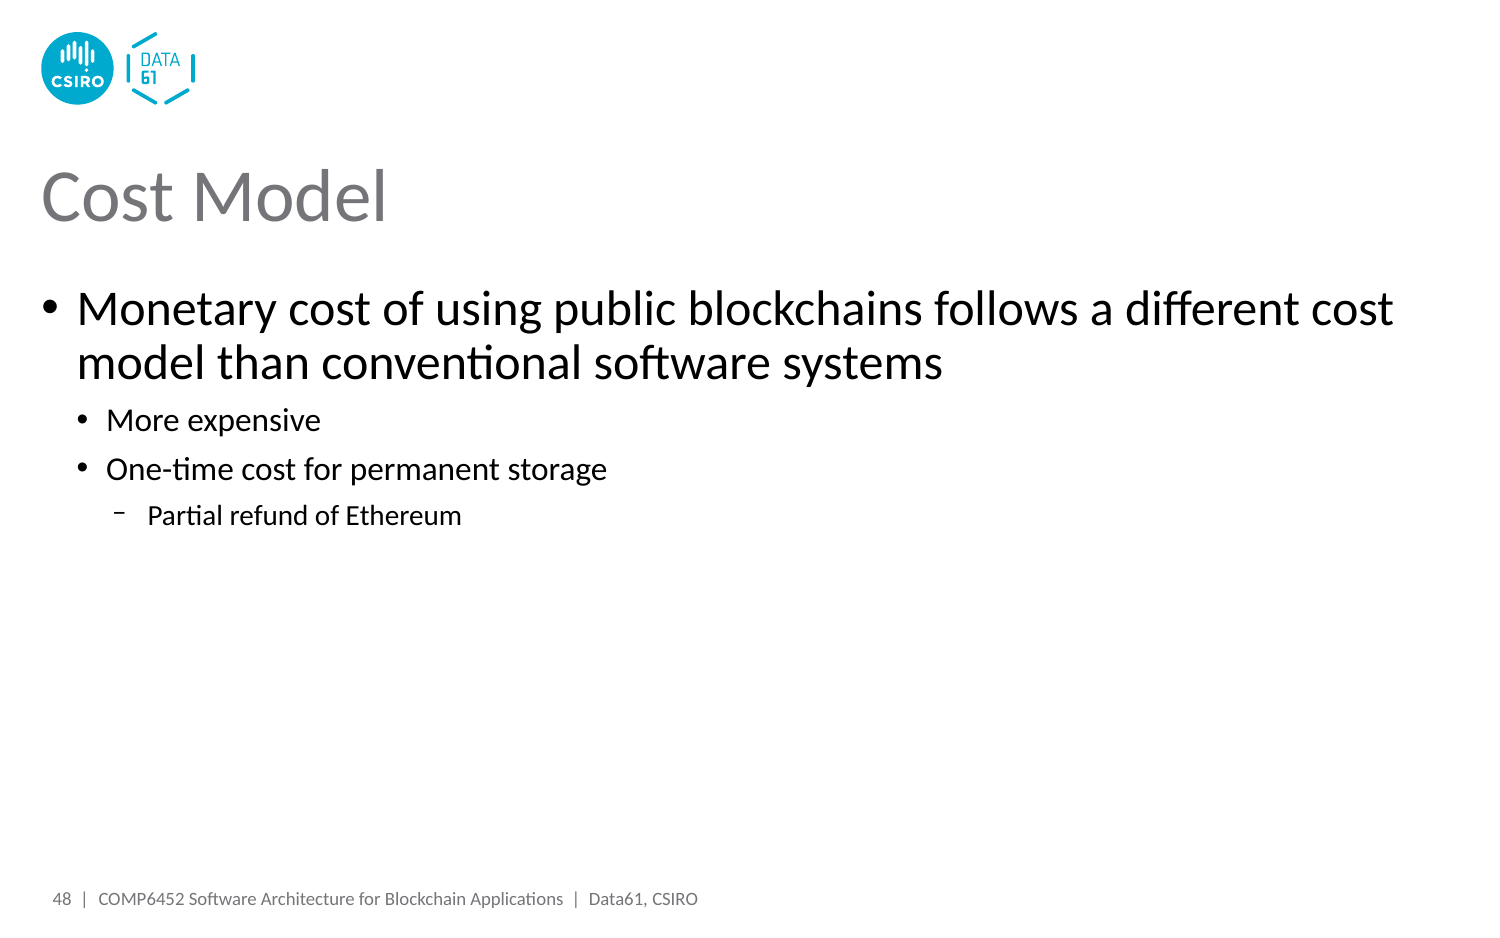

# Cost Model
Monetary cost of using public blockchains follows a different cost model than conventional software systems
More expensive
One-time cost for permanent storage
Partial refund of Ethereum
48  |
COMP6452 Software Architecture for Blockchain Applications  |  Data61, CSIRO